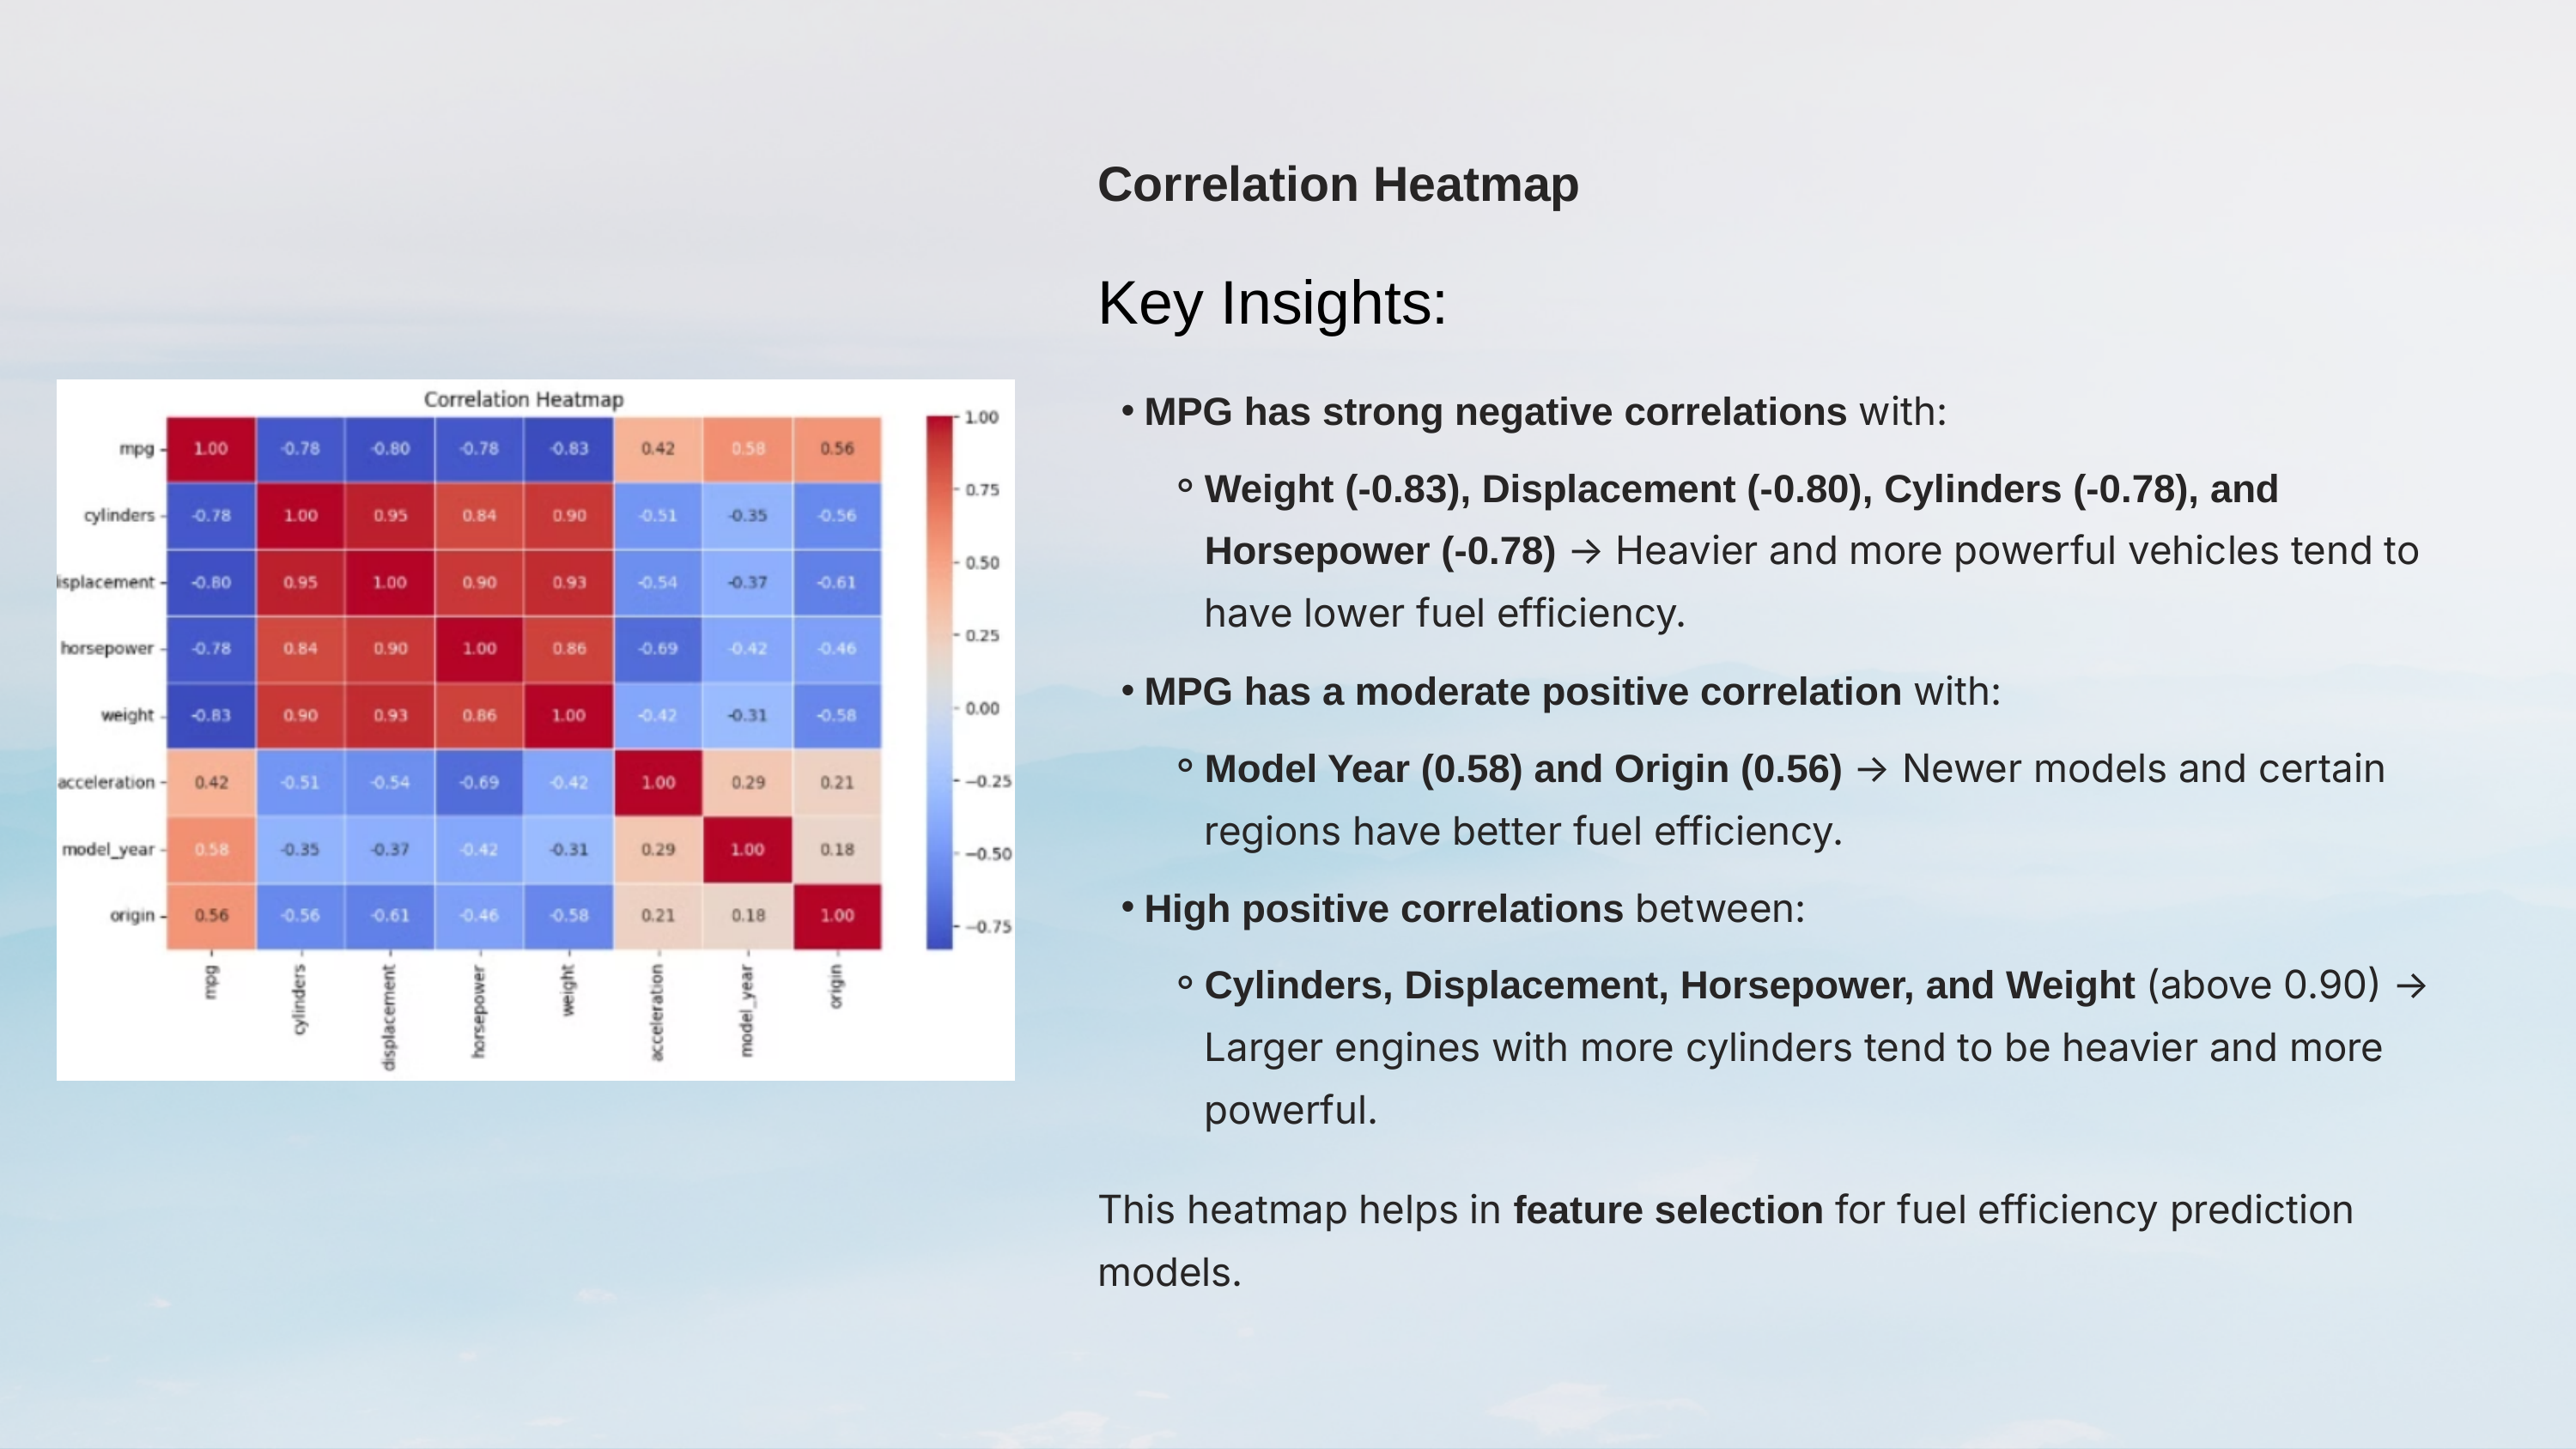

Correlation Heatmap

Key Insights:

MPG has strong negative correlations with:

Weight (-0.83), Displacement (-0.80), Cylinders (-0.78), and Horsepower (-0.78) → Heavier and more powerful vehicles tend to have lower fuel efficiency.

MPG has a moderate positive correlation with:

Model Year (0.58) and Origin (0.56) → Newer models and certain regions have better fuel efficiency.

High positive correlations between:

Cylinders, Displacement, Horsepower, and Weight (above 0.90) → Larger engines with more cylinders tend to be heavier and more powerful.

This heatmap helps in feature selection for fuel efficiency prediction models.